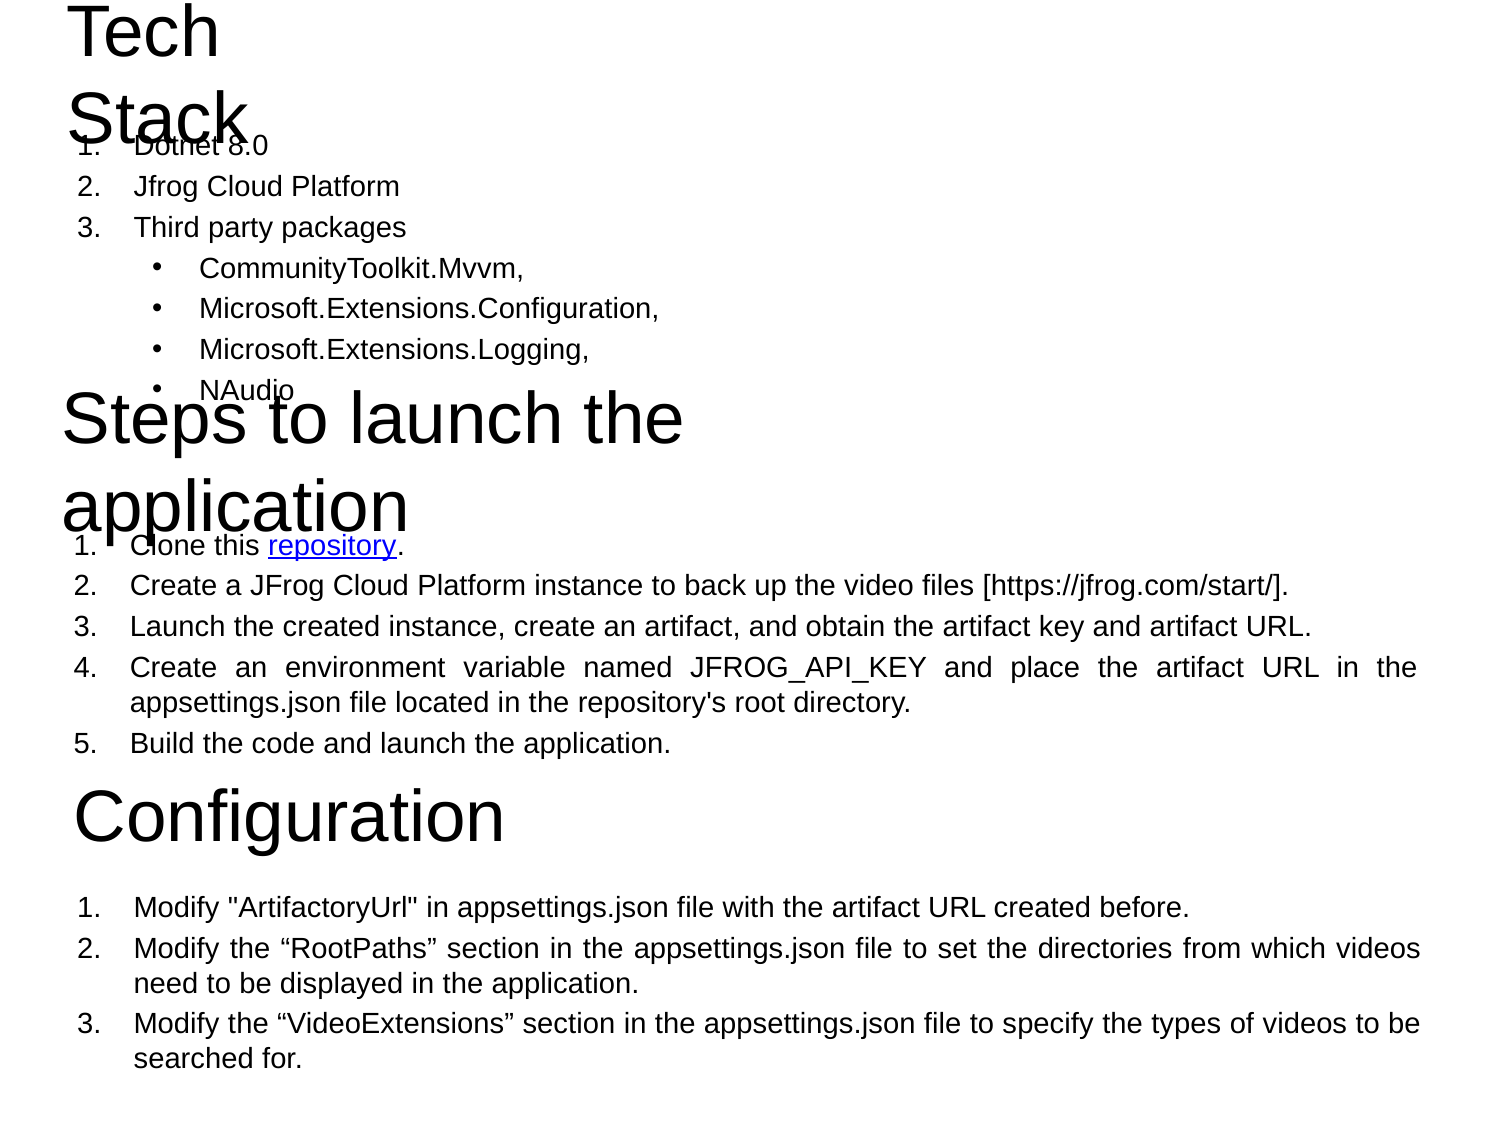

# Tech Stack
Dotnet 8.0
Jfrog Cloud Platform
Third party packages
CommunityToolkit.Mvvm,
Microsoft.Extensions.Configuration,
Microsoft.Extensions.Logging,
NAudio
Steps to launch the application

Clone this repository.
Create a JFrog Cloud Platform instance to back up the video files [https://jfrog.com/start/].
Launch the created instance, create an artifact, and obtain the artifact key and artifact URL.
Create an environment variable named JFROG_API_KEY and place the artifact URL in the appsettings.json file located in the repository's root directory.
Build the code and launch the application.
Configuration
Modify "ArtifactoryUrl" in appsettings.json file with the artifact URL created before.
Modify the “RootPaths” section in the appsettings.json file to set the directories from which videos need to be displayed in the application.
Modify the “VideoExtensions” section in the appsettings.json file to specify the types of videos to be searched for.